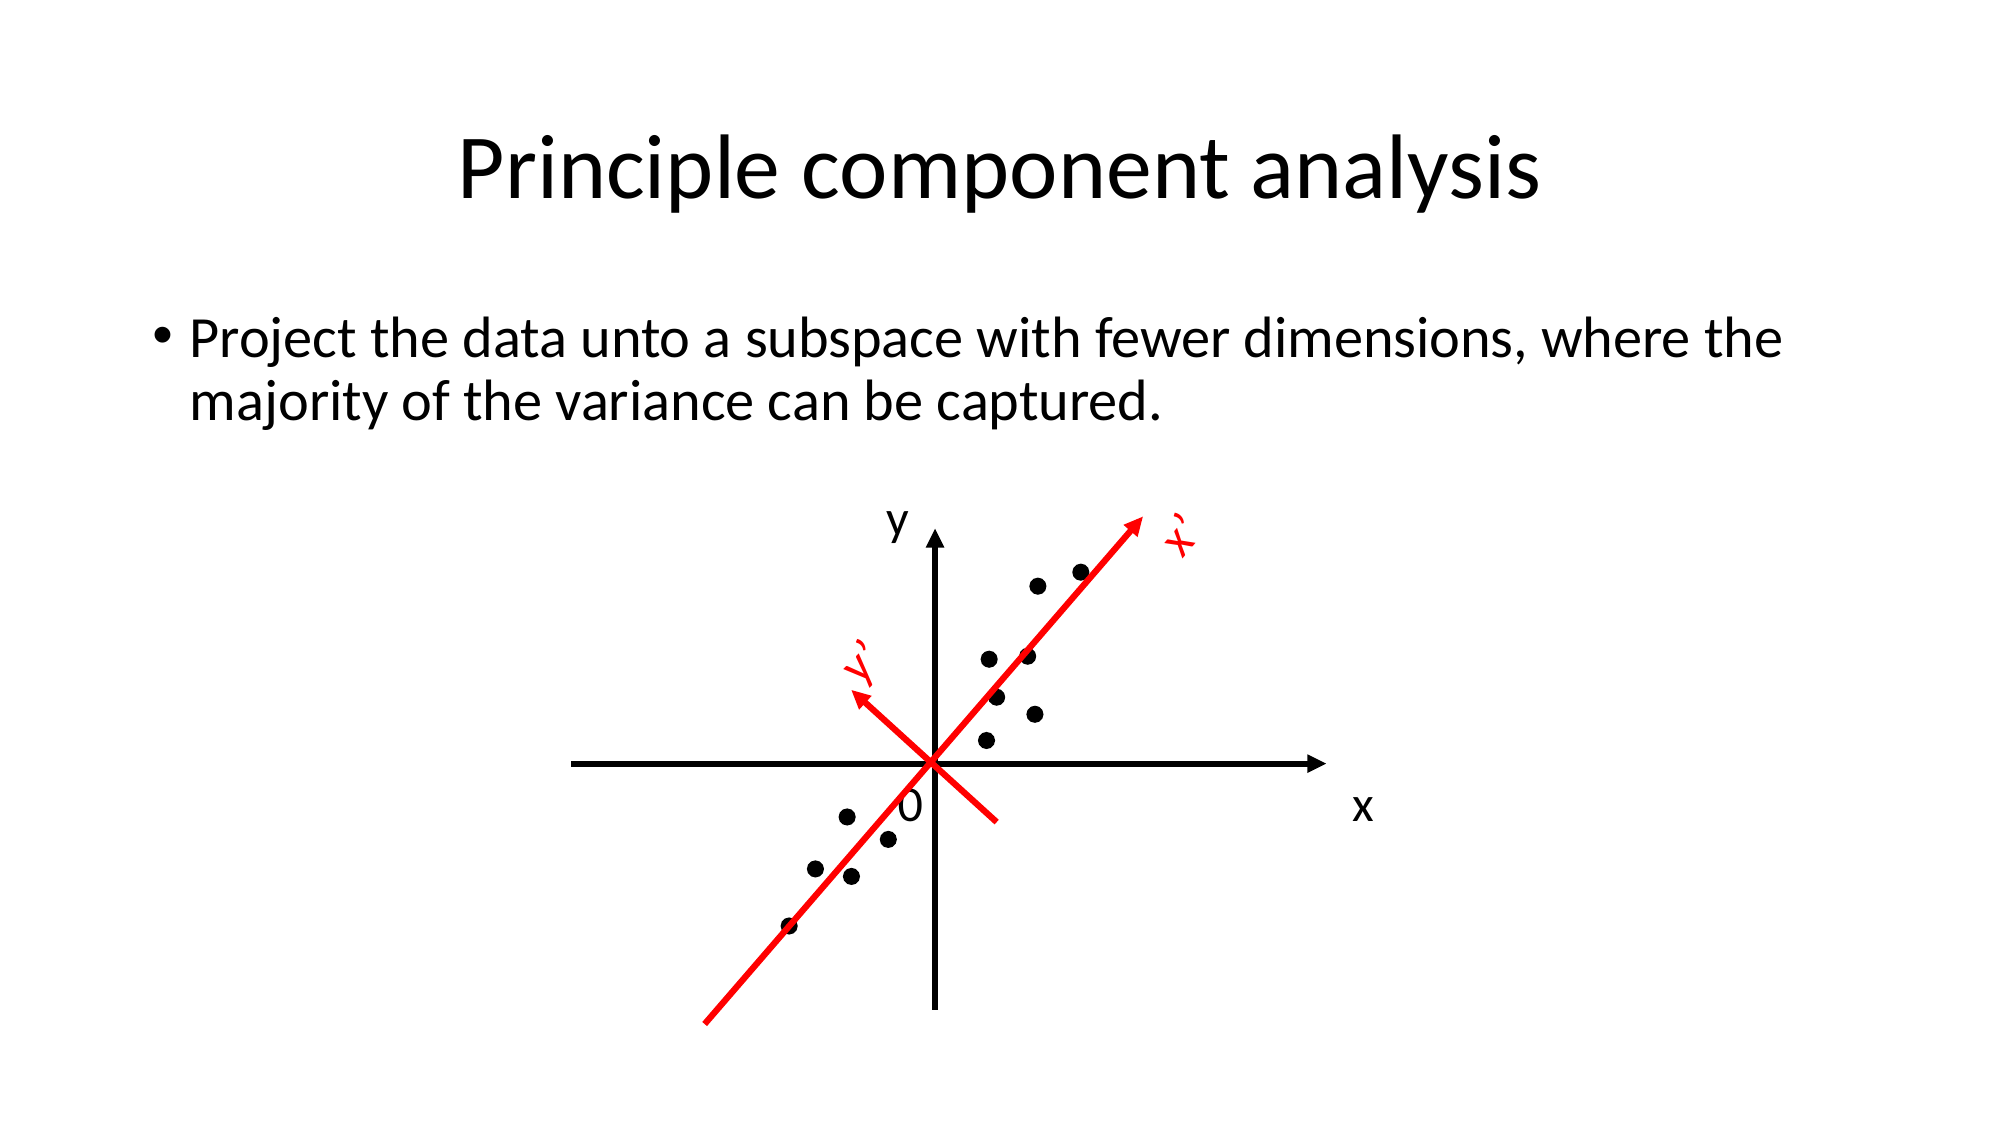

# Principle component analysis
Project the data unto a subspace with fewer dimensions, where the majority of the variance can be captured.

y

x
0

x’
y’